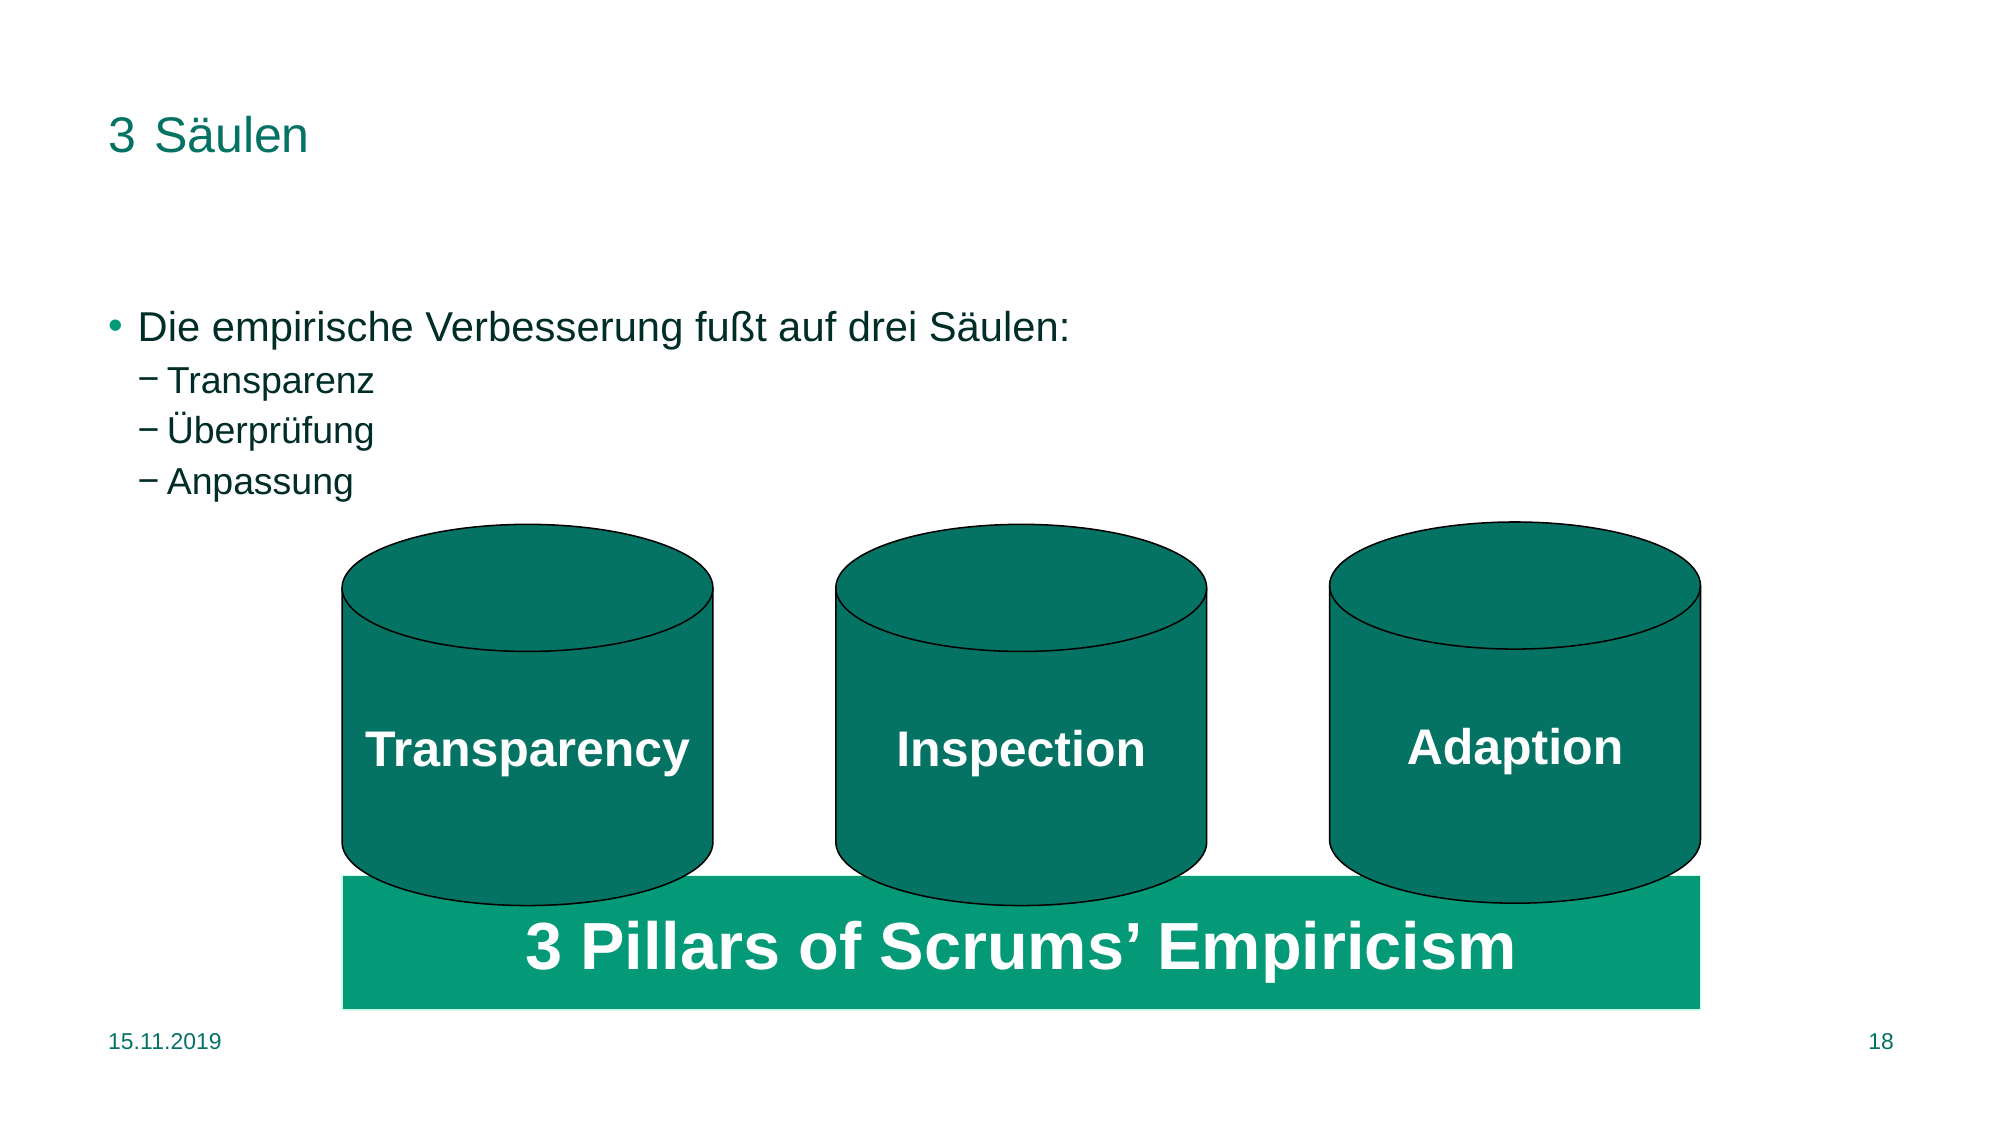

# 3 Säulen
Die empirische Verbesserung fußt auf drei Säulen:
Transparenz
Überprüfung
Anpassung
Adaption
Transparency
Inspection
3 Pillars of Scrums’ Empiricism
15.11.2019
18